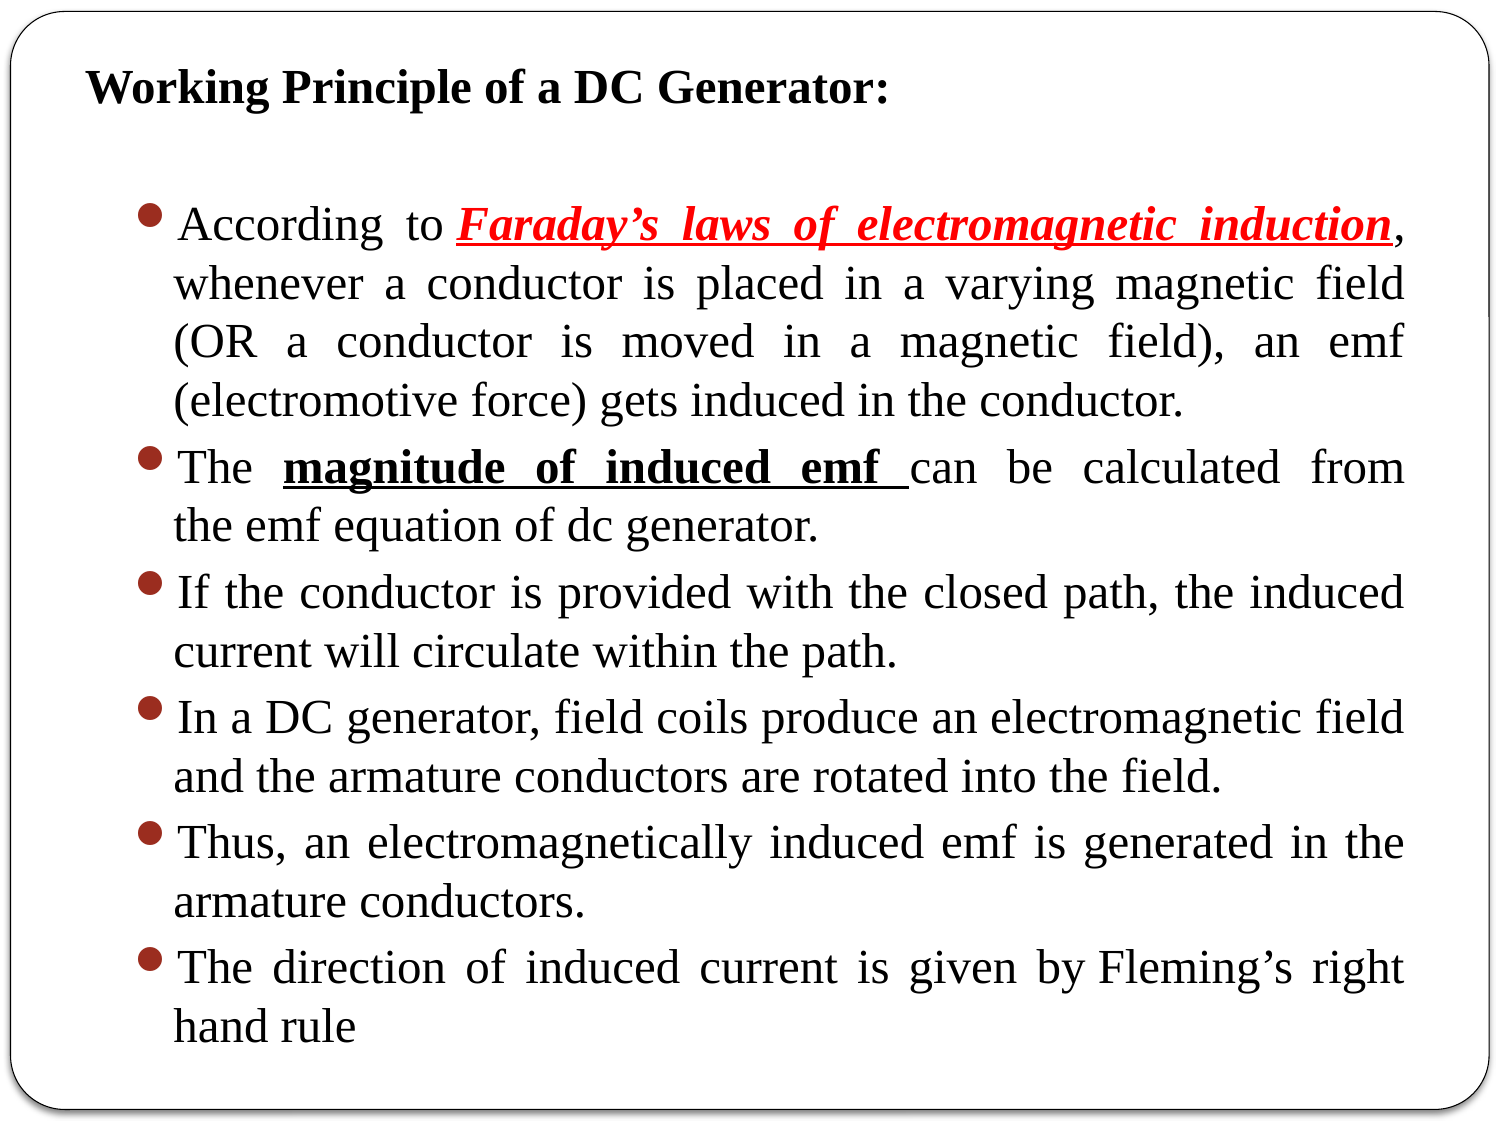

Working Principle of a DC Generator:

According to Faraday’s laws of electromagnetic induction, whenever a conductor is placed in a varying magnetic field (OR a conductor is moved in a magnetic field), an emf (electromotive force) gets induced in the conductor.
The magnitude of induced emf can be calculated from the emf equation of dc generator.
If the conductor is provided with the closed path, the induced current will circulate within the path.
In a DC generator, field coils produce an electromagnetic field and the armature conductors are rotated into the field.
Thus, an electromagnetically induced emf is generated in the armature conductors.
The direction of induced current is given by Fleming’s right hand rule